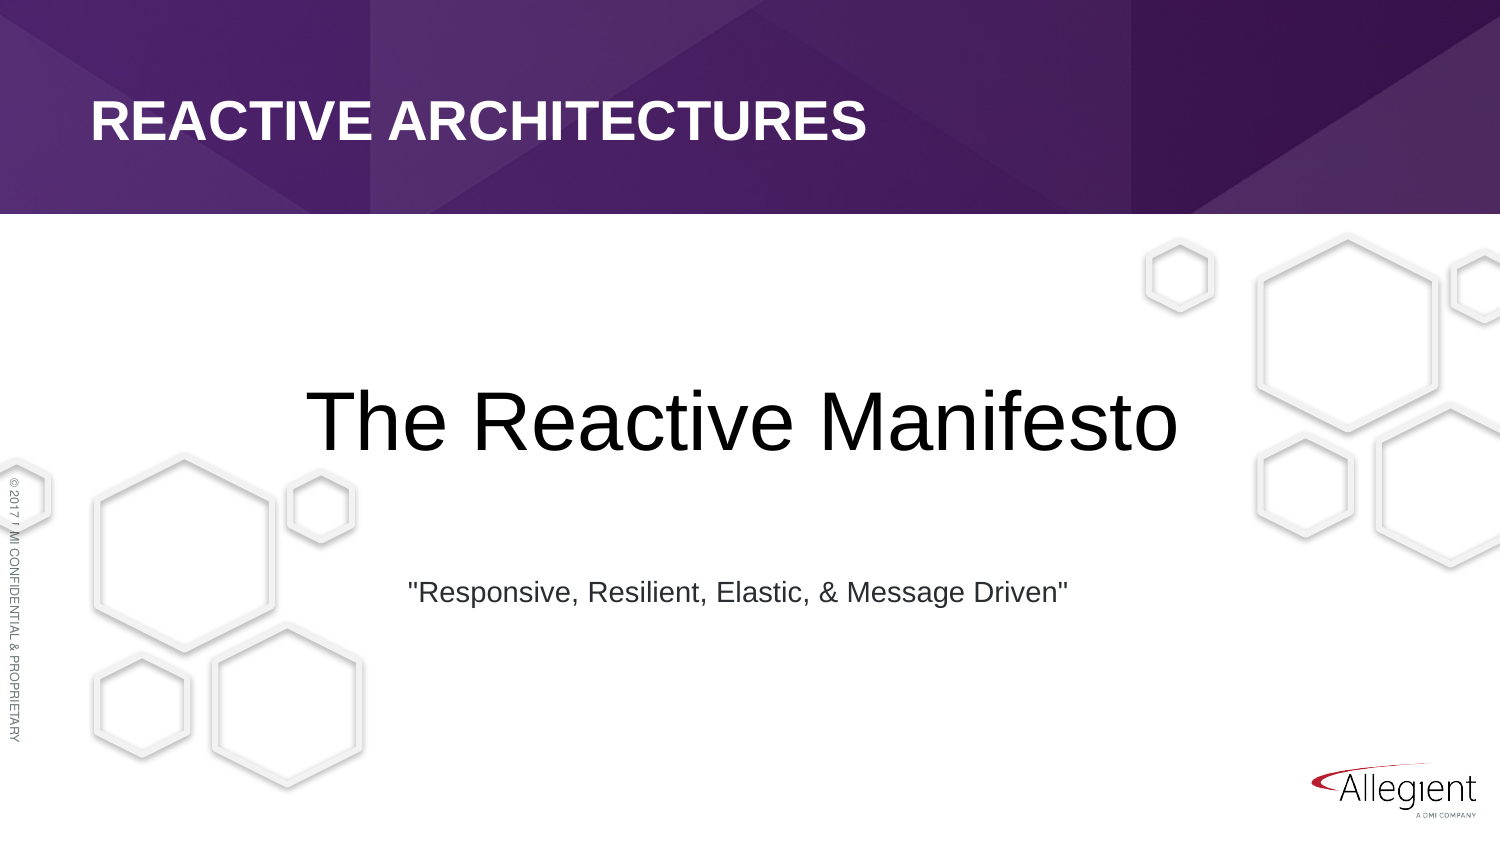

# Reactive Architectures

The Reactive Manifesto

"Responsive, Resilient, Elastic, & Message Driven"